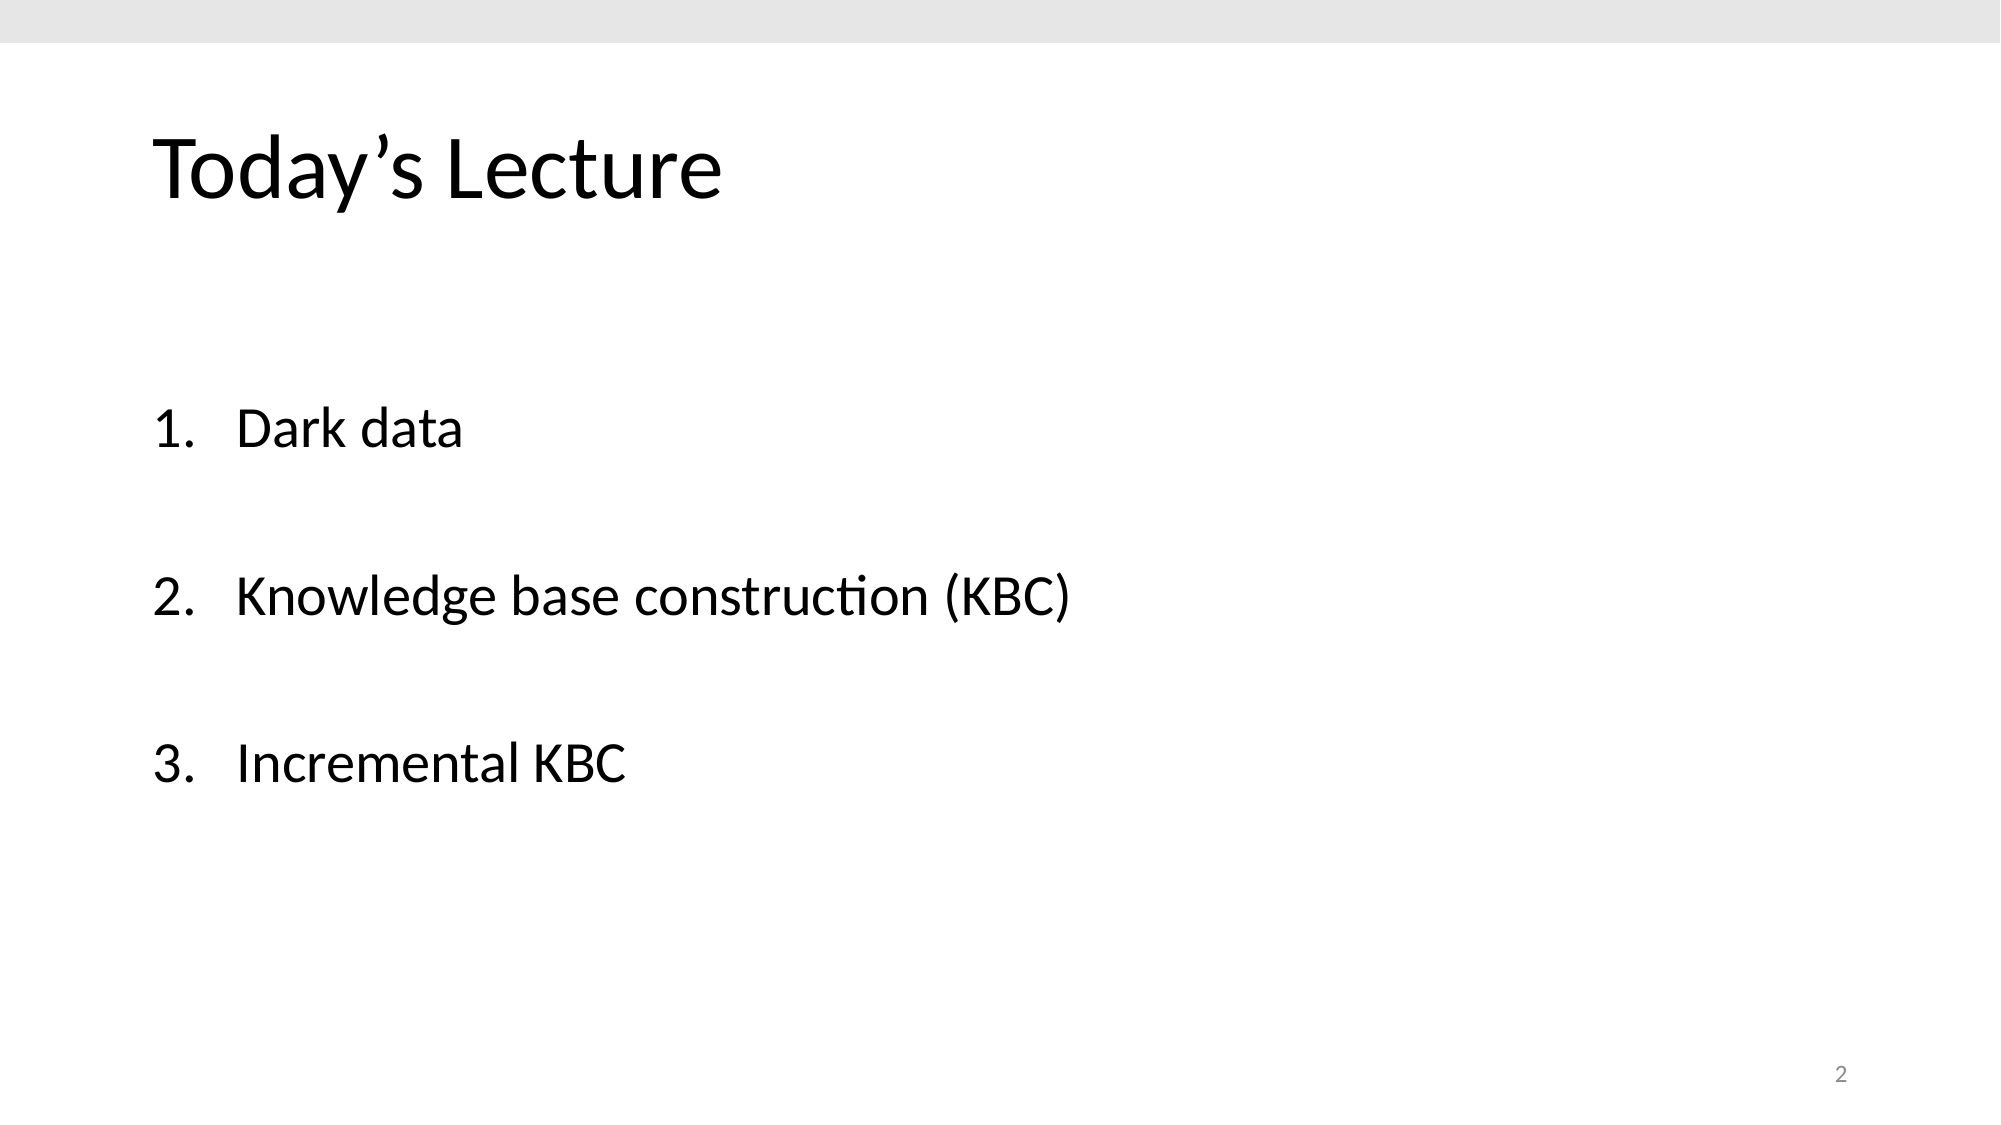

# Today’s Lecture

Dark data

Knowledge base construction (KBC)

Incremental KBC

2